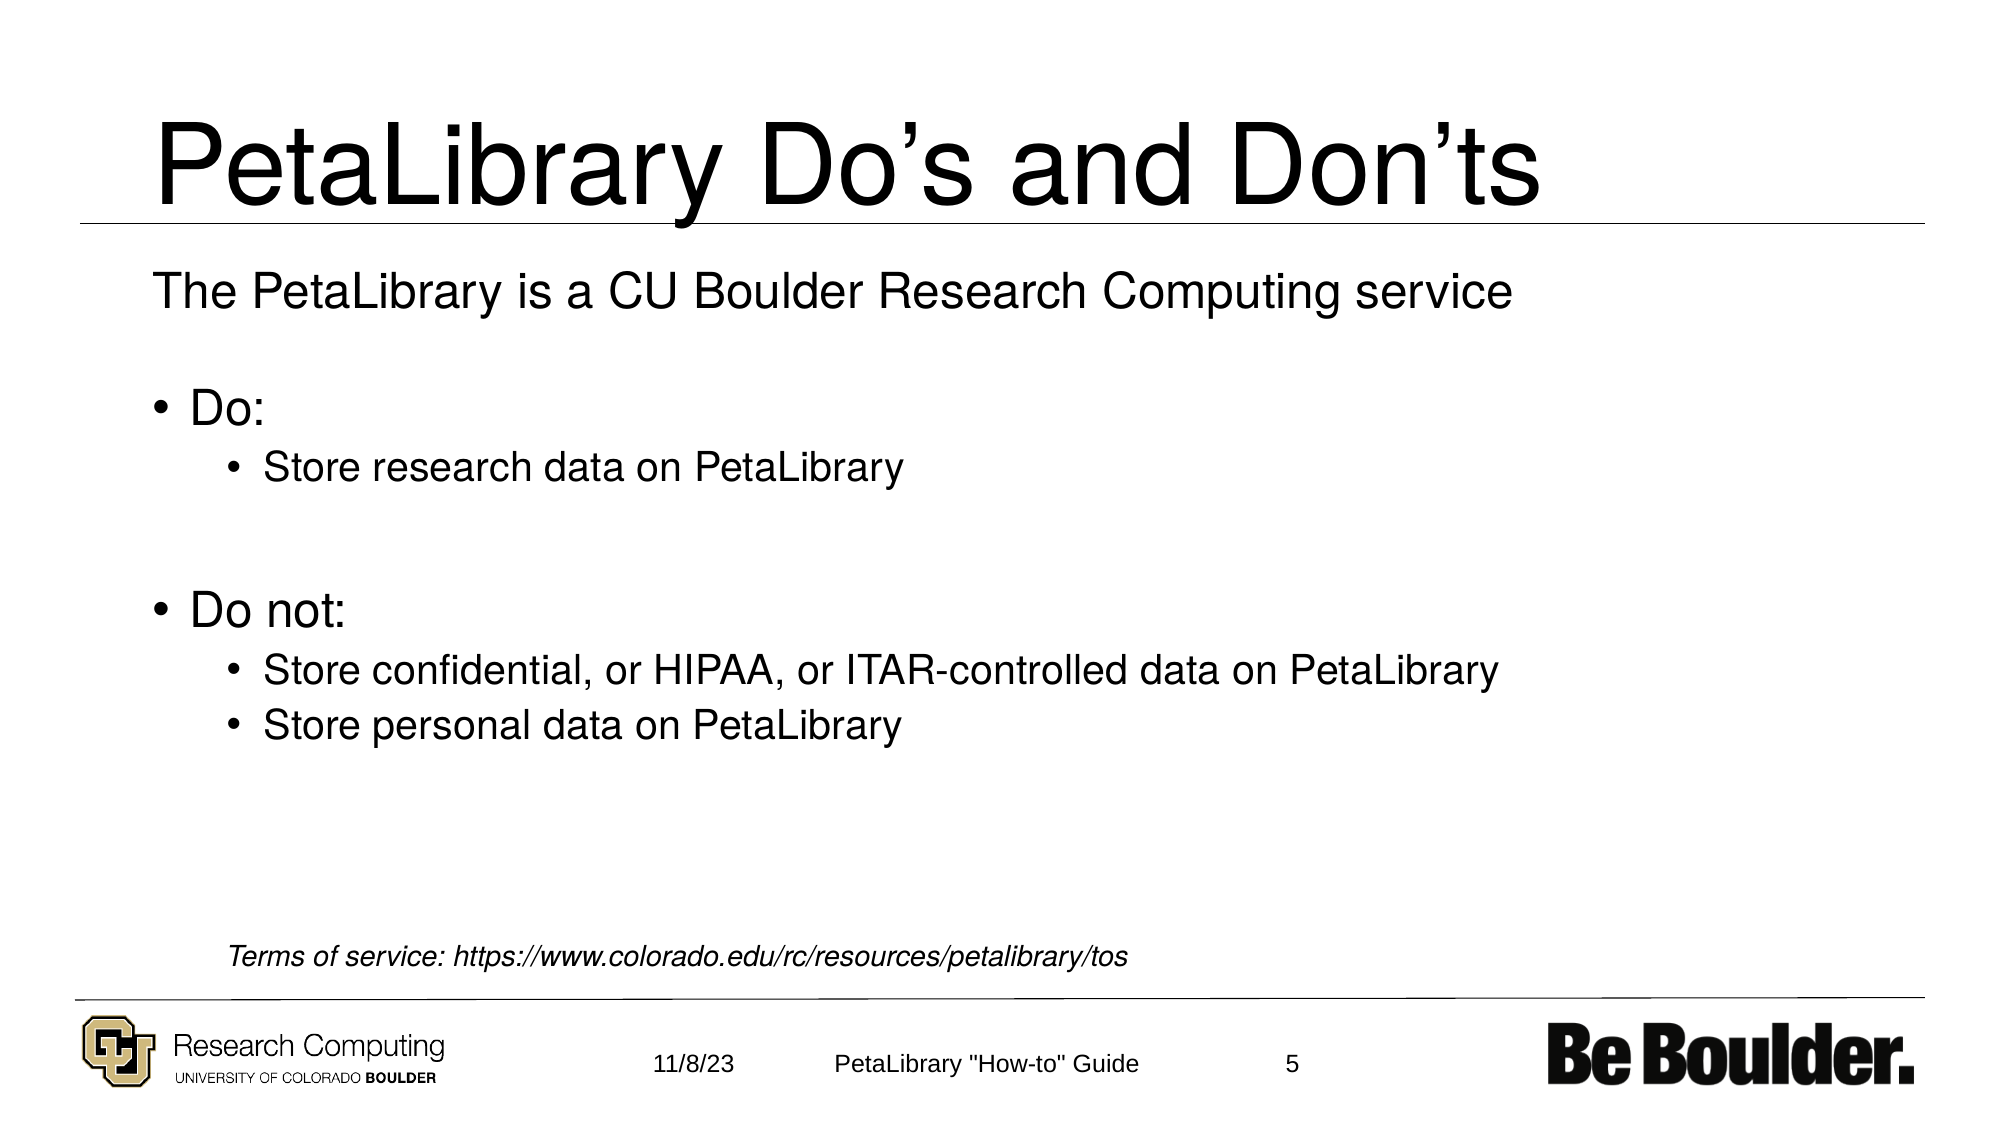

# PetaLibrary Do’s and Don’ts
The PetaLibrary is a CU Boulder Research Computing service

Do:
Store research data on PetaLibrary

Do not:
Store confidential, or HIPAA, or ITAR-controlled data on PetaLibrary
Store personal data on PetaLibrary

Terms of service: https://www.colorado.edu/rc/resources/petalibrary/tos
11/8/23
5
PetaLibrary "How-to" Guide